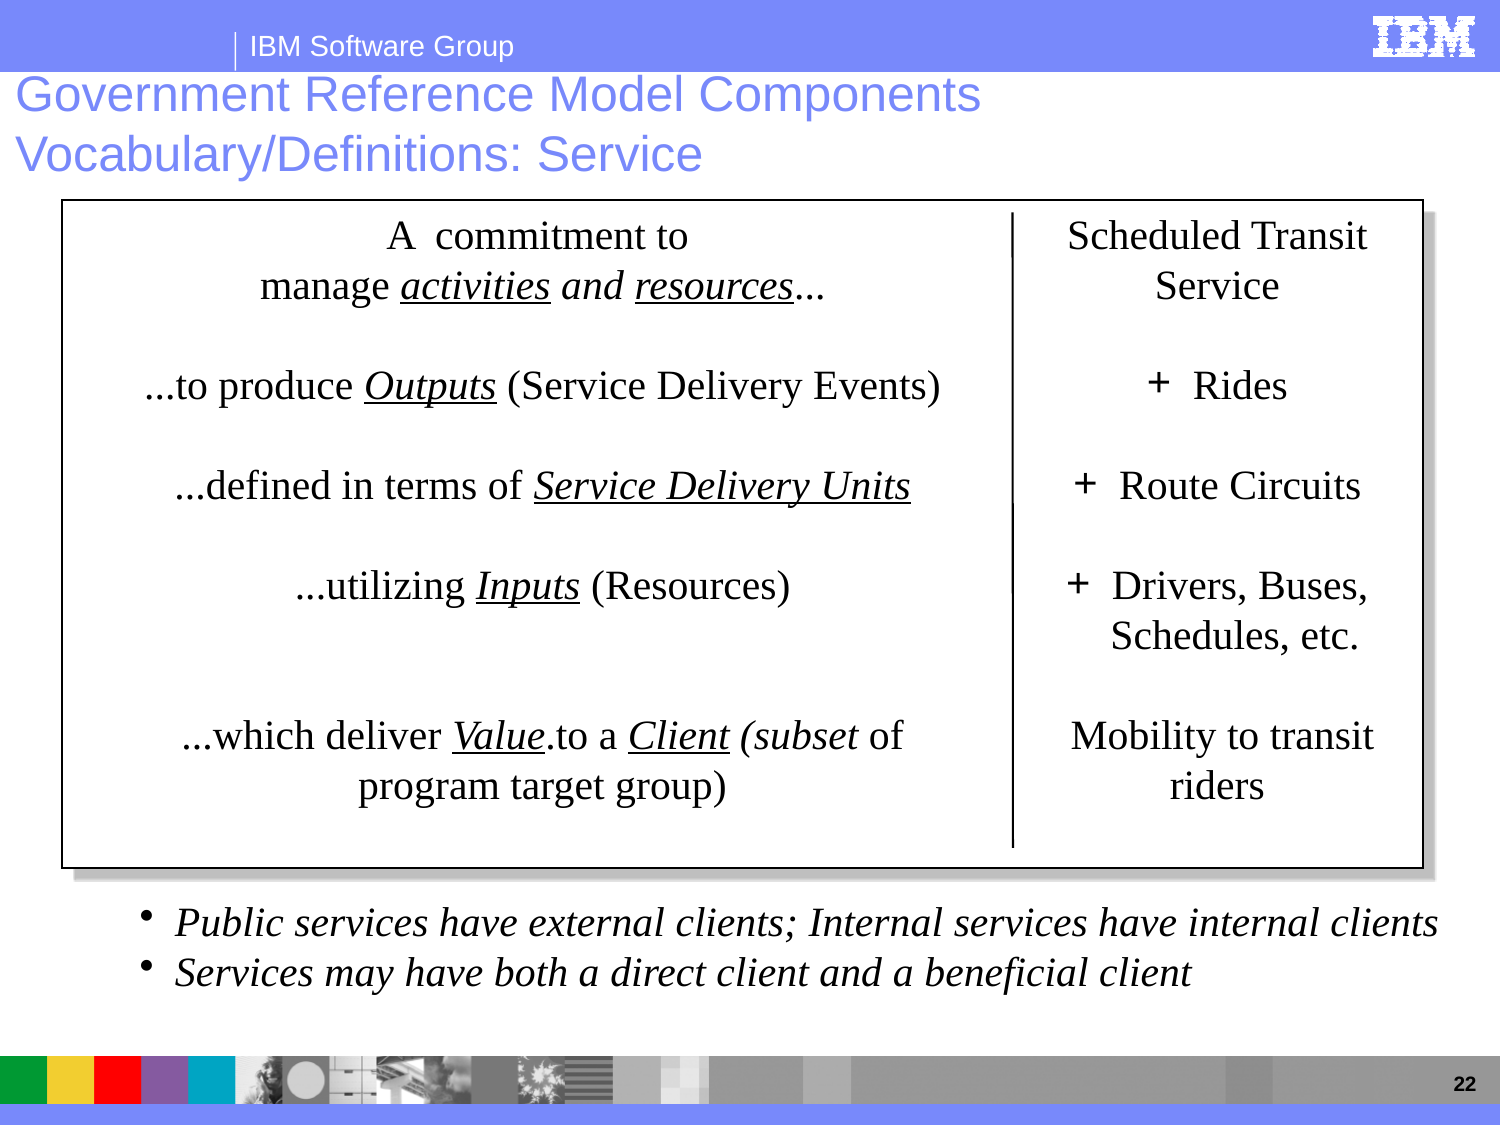

Government Reference Model Components
Vocabulary/Definitions: Service

A  commitment to
manage activities and resources...

...to produce Outputs (Service Delivery Events)

...defined in terms of Service Delivery Units

...utilizing Inputs (Resources)

...which deliver Value.to a Client (subset of program target group)

Scheduled Transit Service

 Rides

 Route Circuits

 Drivers, Buses, Schedules, etc.

 Mobility to transit riders

Public services have external clients; Internal services have internal clients
Services may have both a direct client and a beneficial client

22